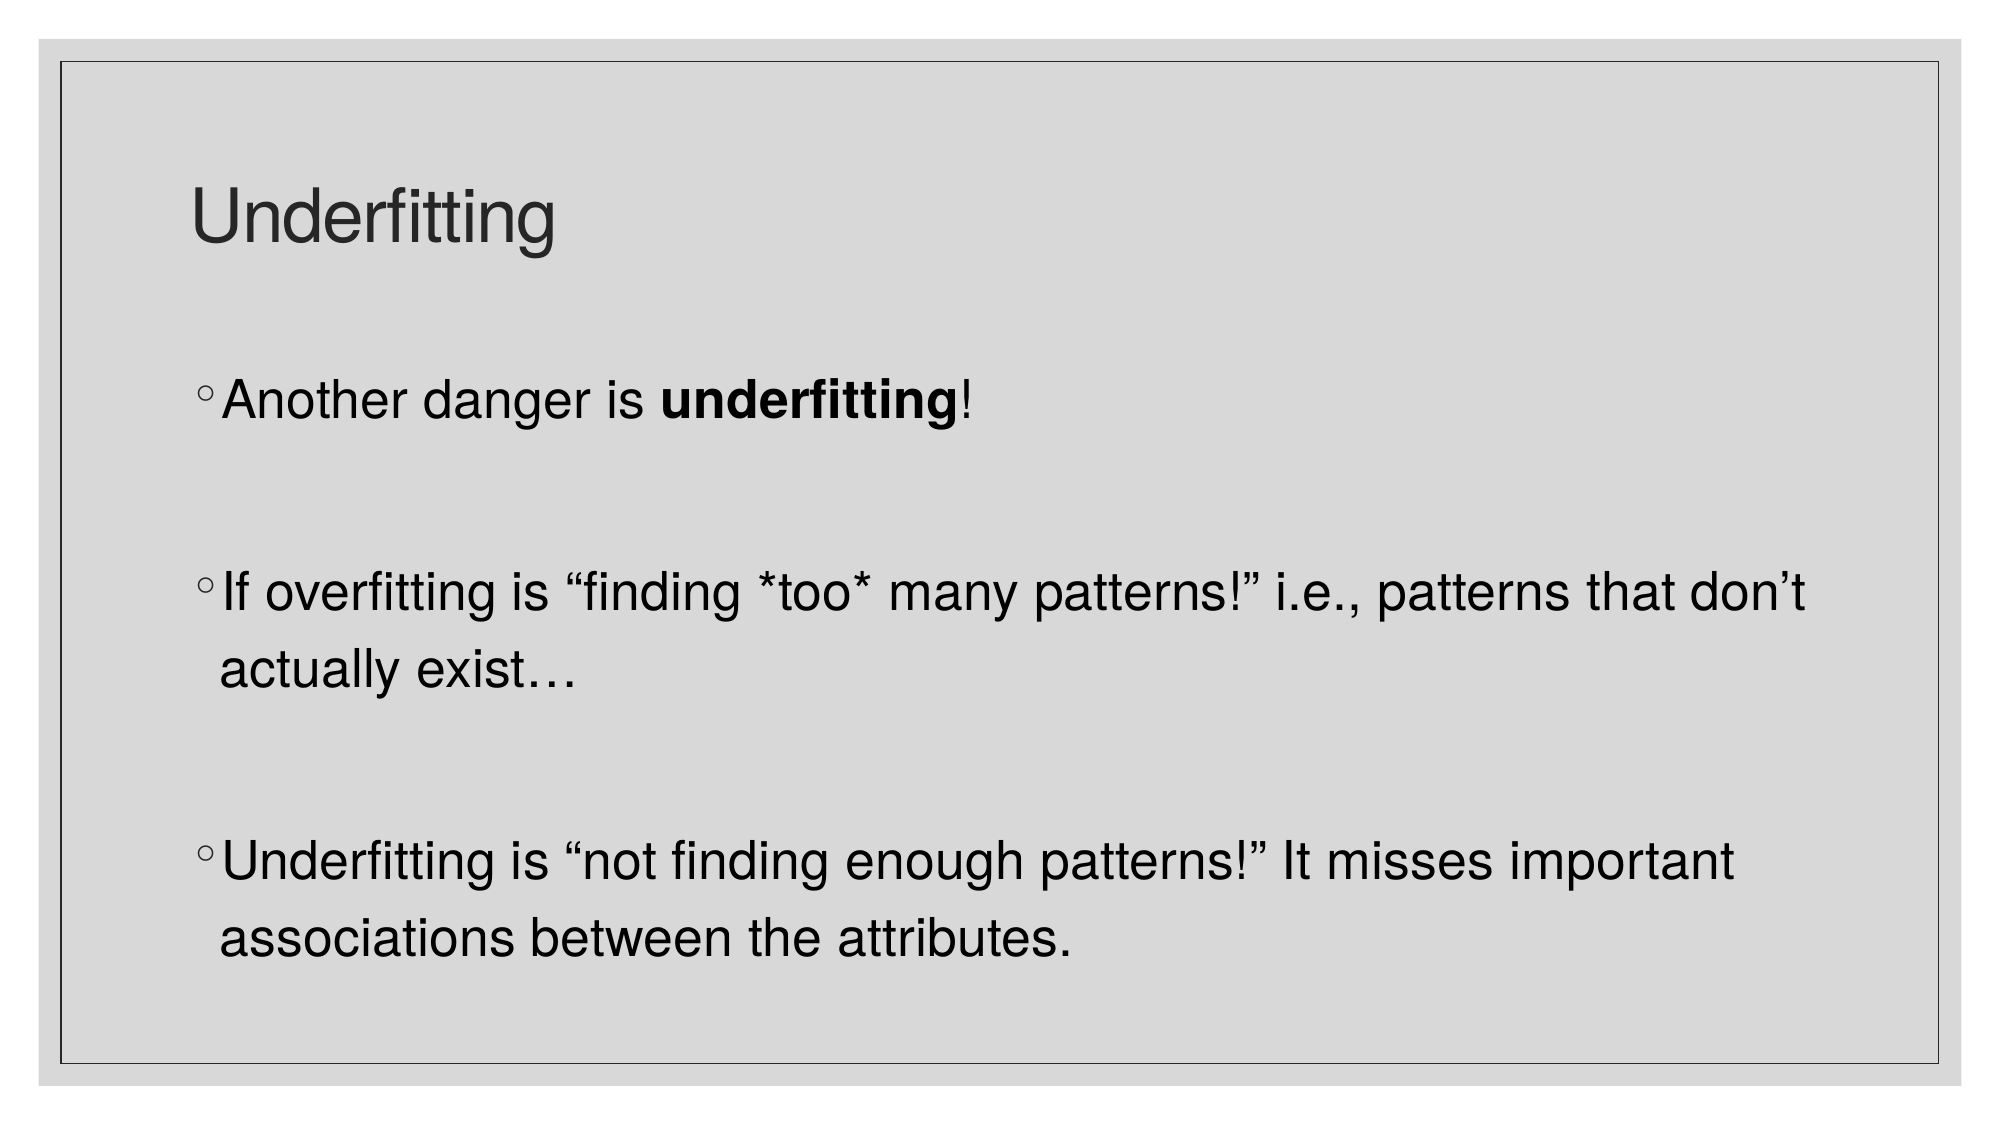

# Underfitting
Another danger is underfitting!

If overfitting is “finding *too* many patterns!” i.e., patterns that don’t actually exist…

Underfitting is “not finding enough patterns!” It misses important associations between the attributes.